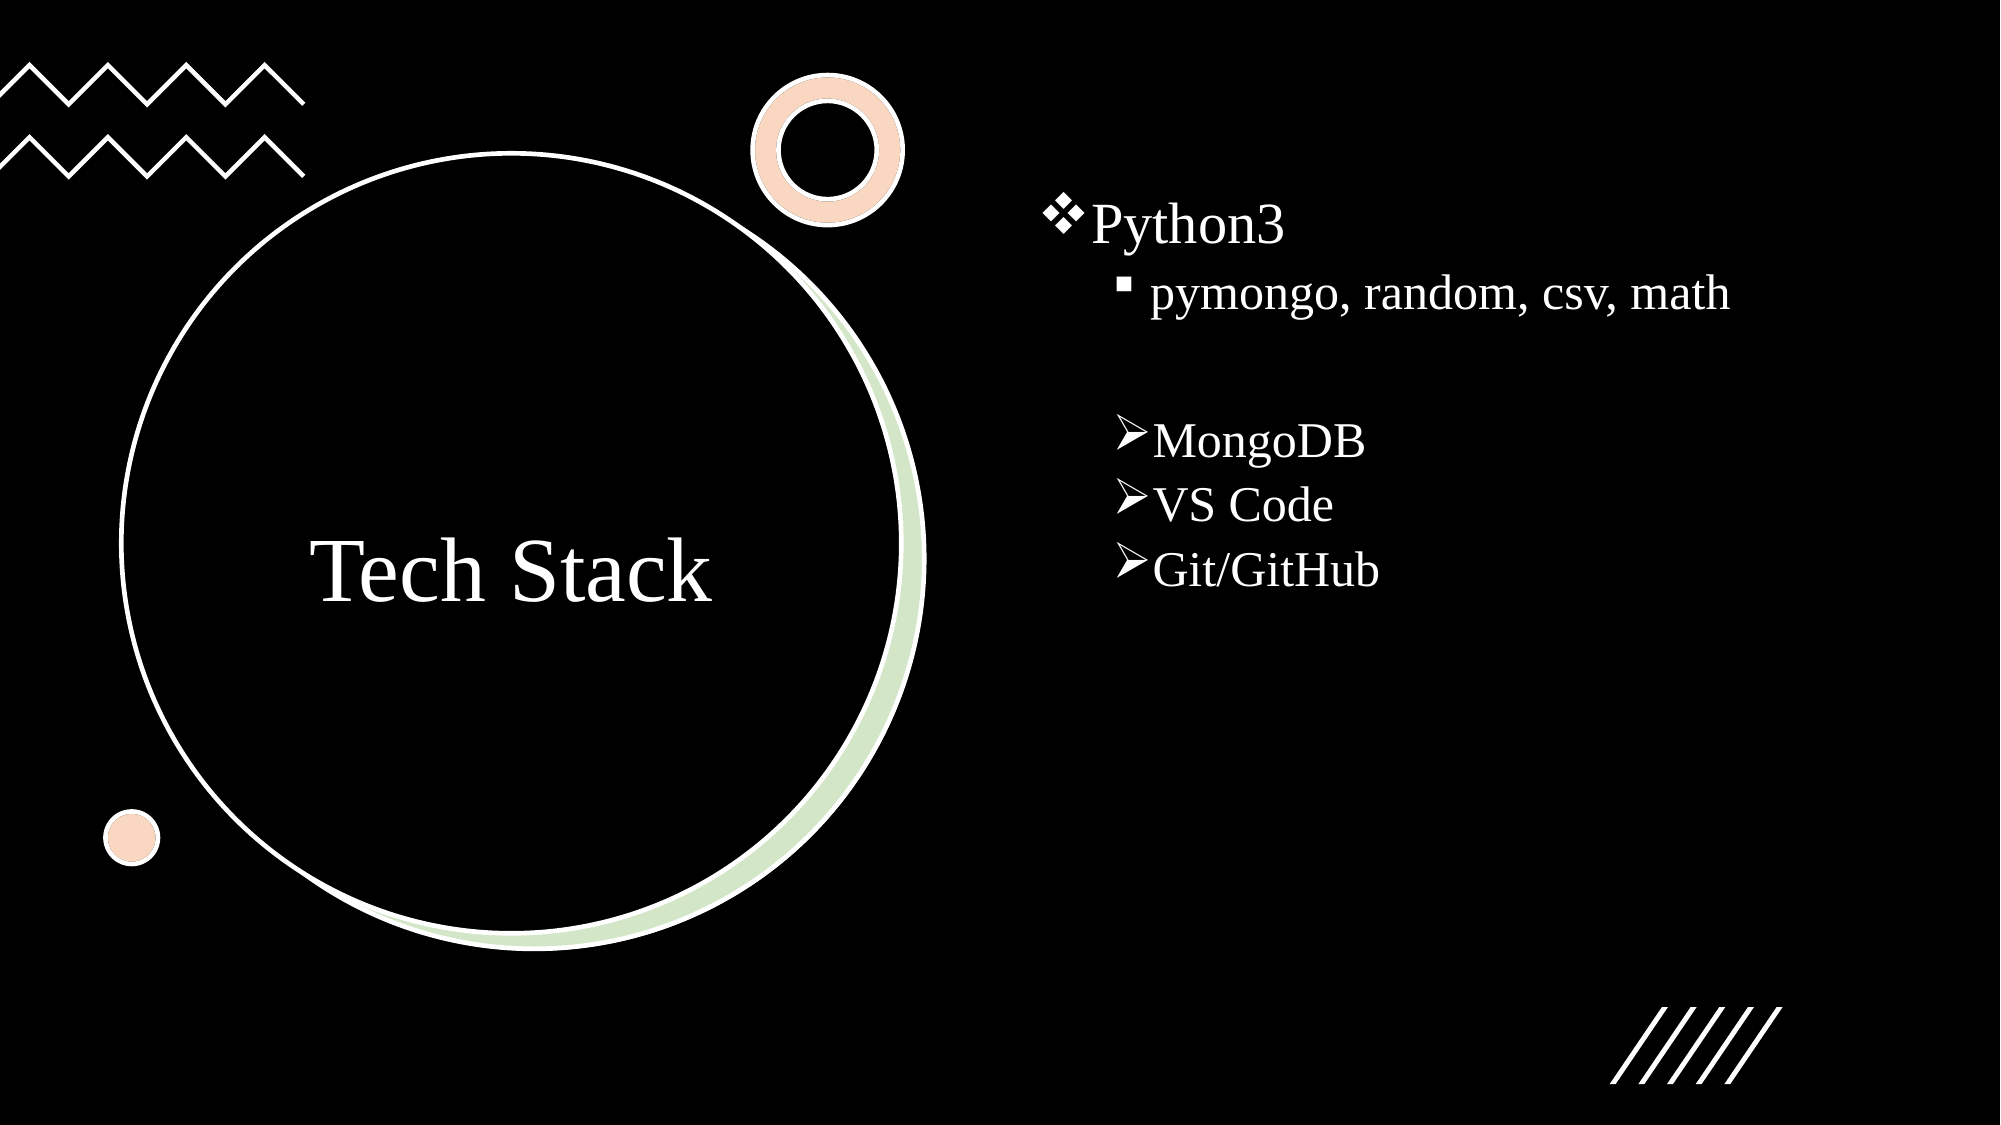

Python3
pymongo, random, csv, math

MongoDB
VS Code
Git/GitHub
# Tech Stack